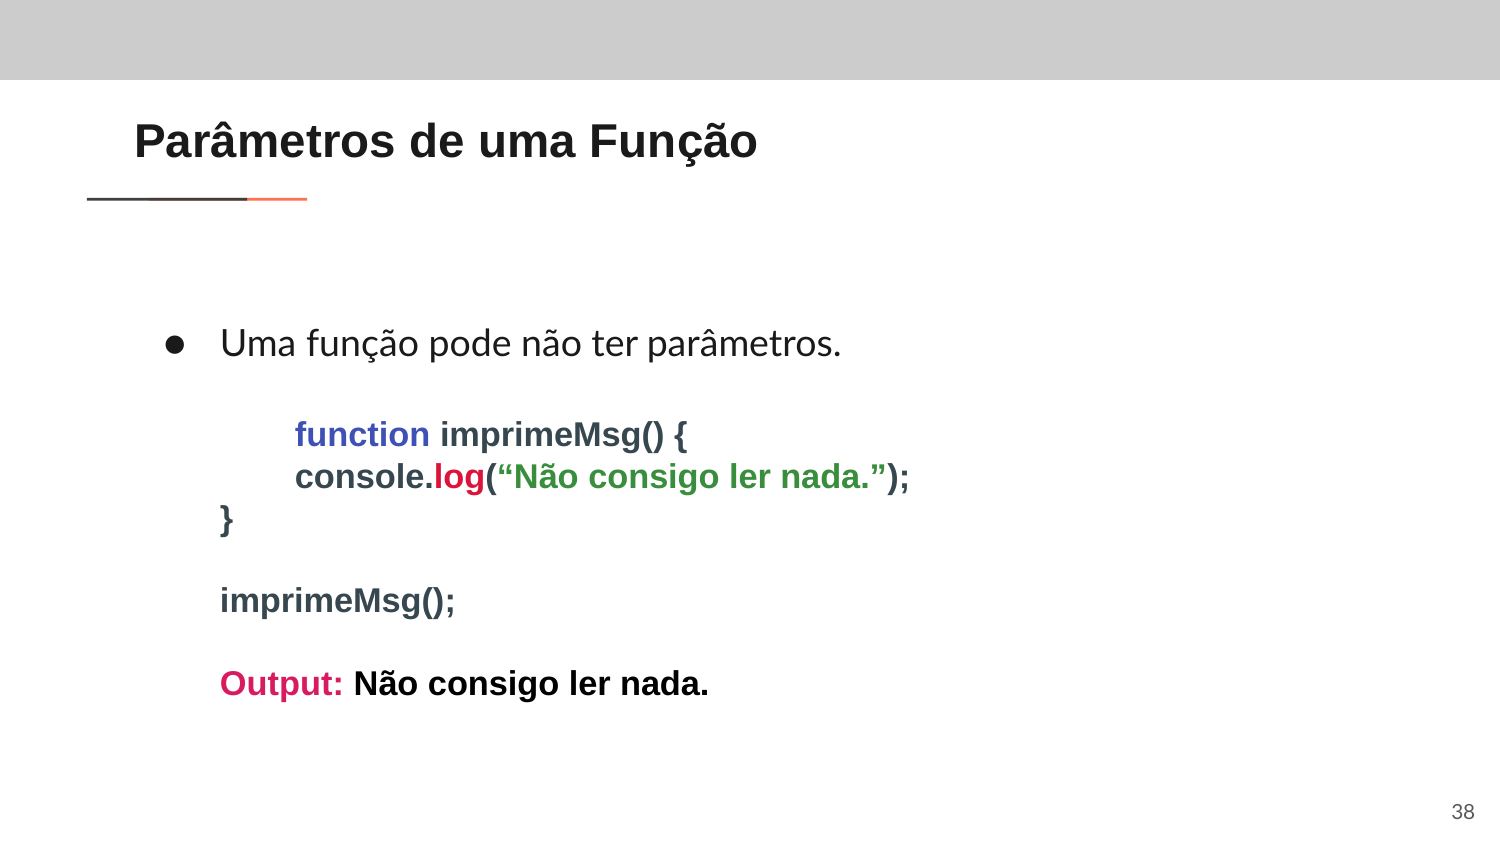

# Parâmetros de uma Função

Uma função pode não ter parâmetros.

	function imprimeMsg() {
console.log(“Não consigo ler nada.”);
}

imprimeMsg();

Output: Não consigo ler nada.
38